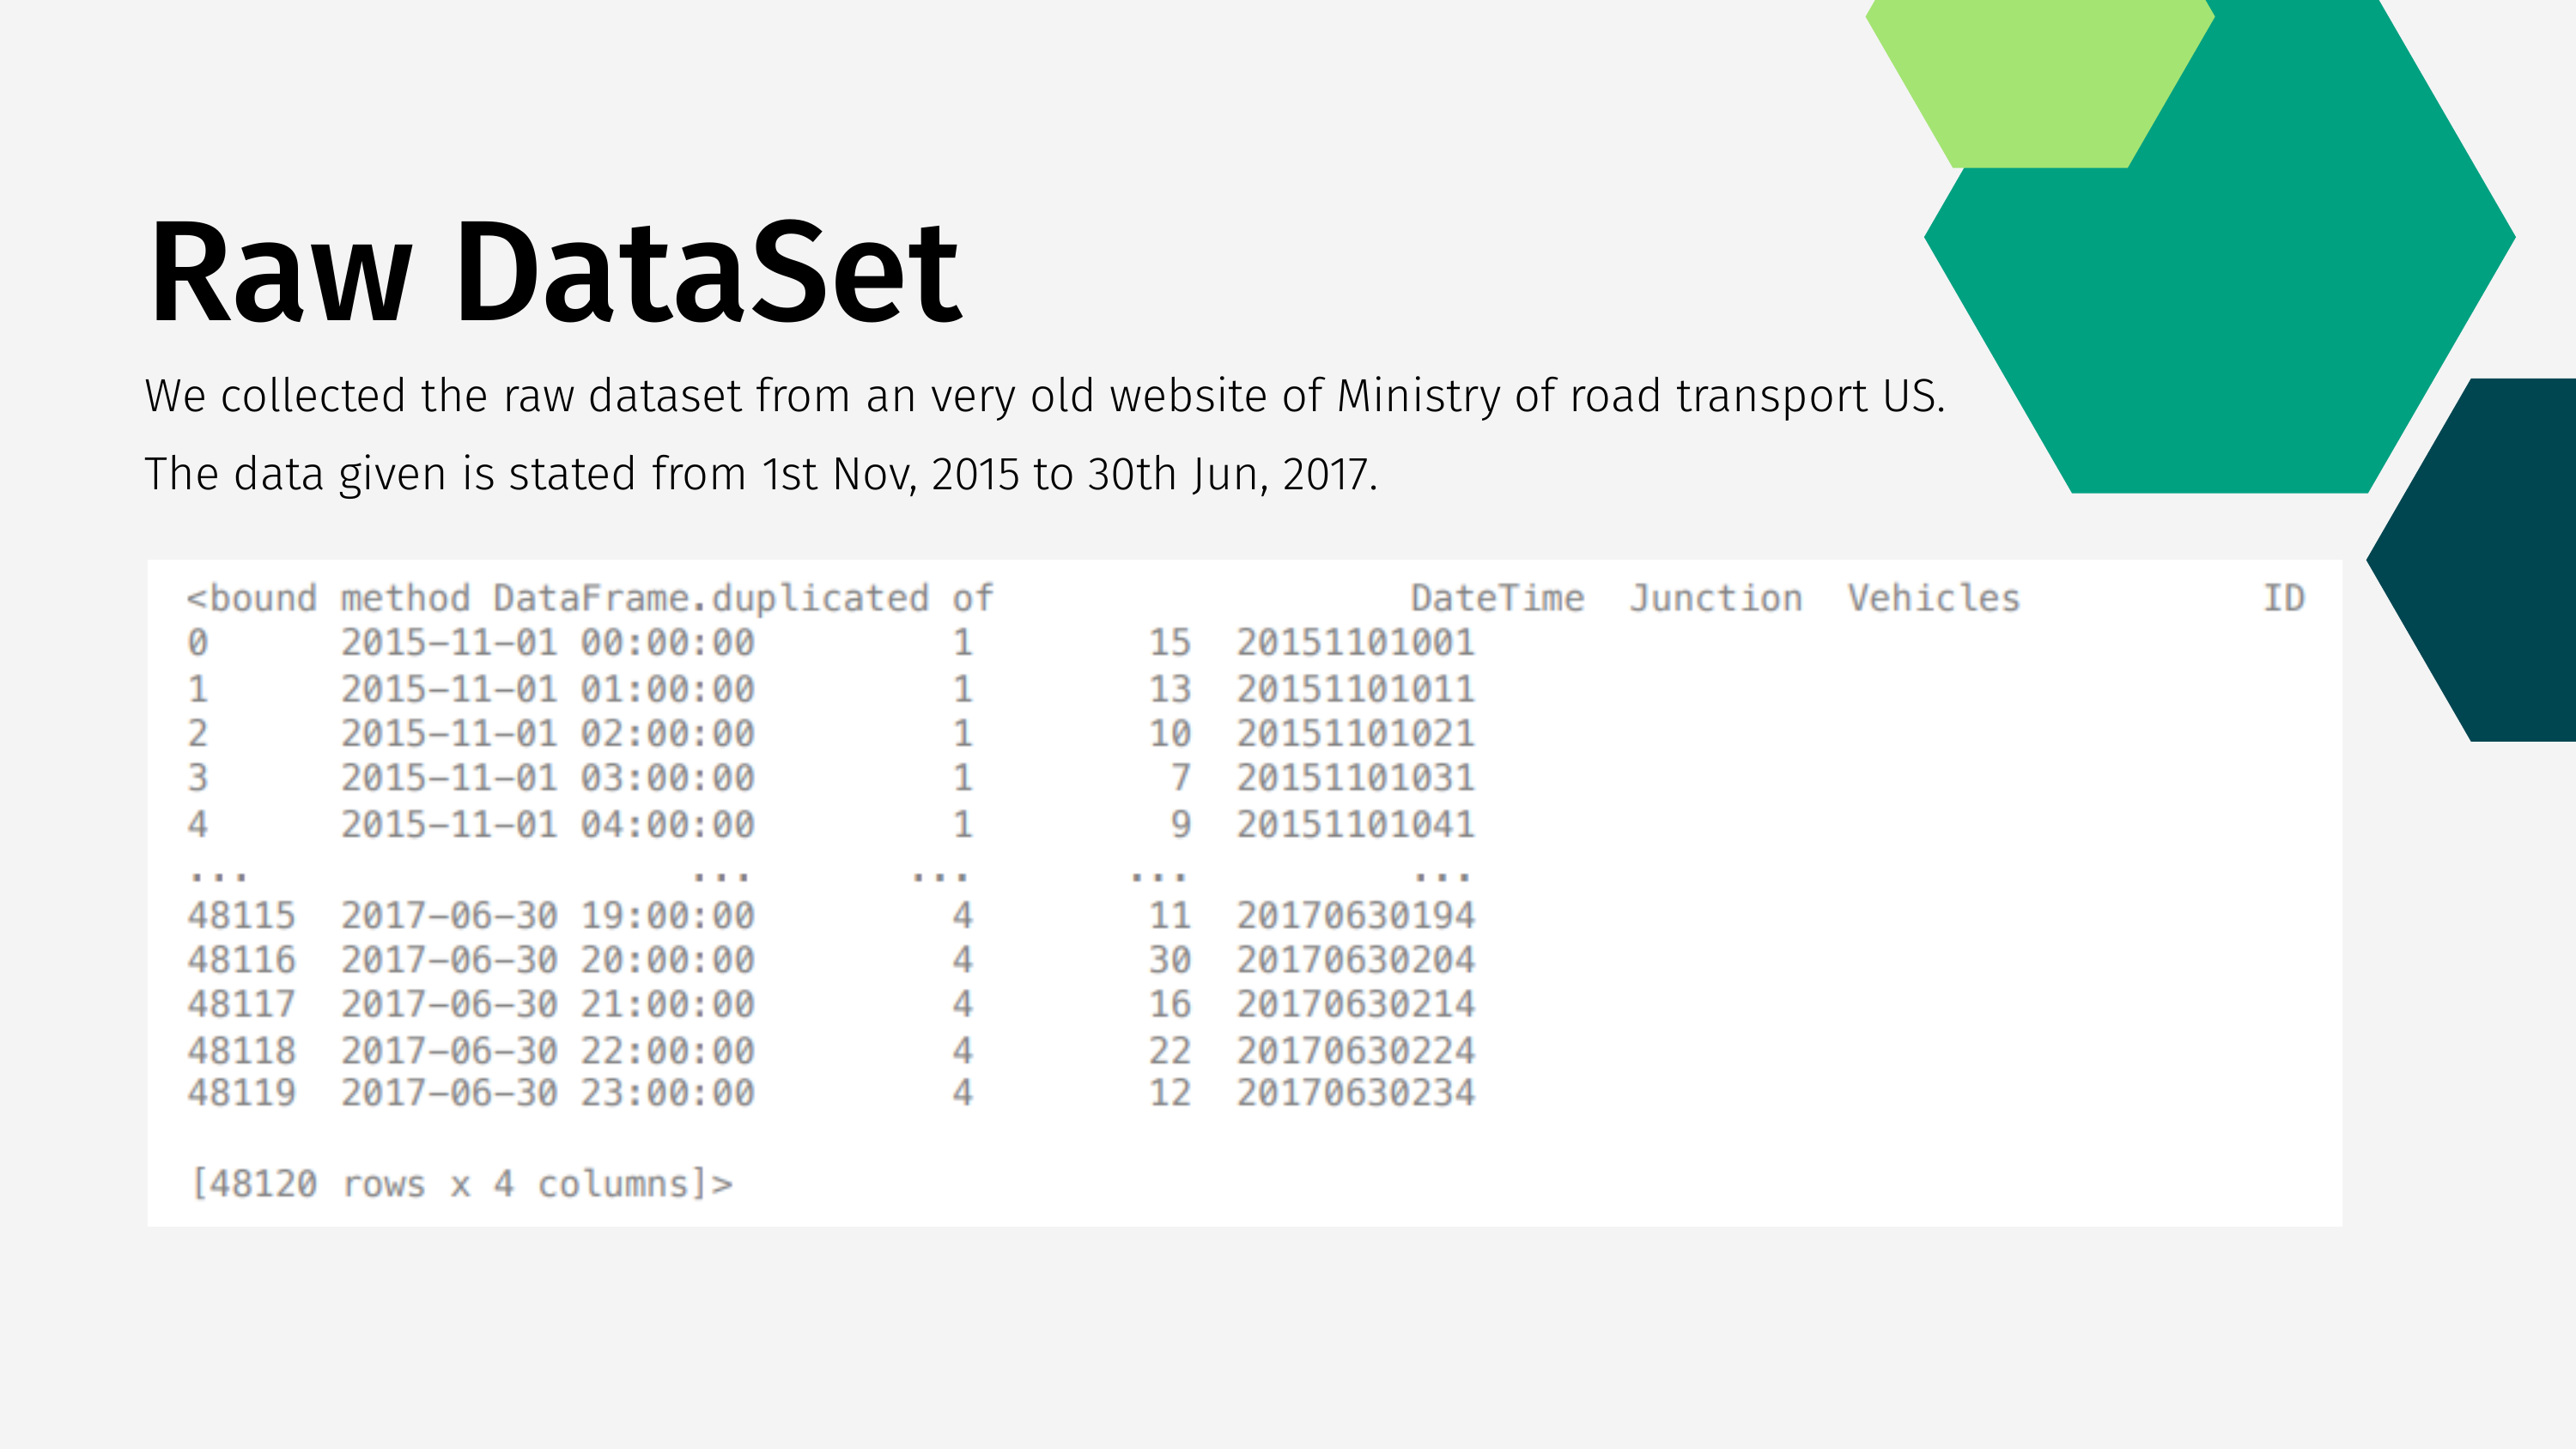

Raw DataSet
We collected the raw dataset from an very old website of Ministry of road transport US.
The data given is stated from 1st Nov, 2015 to 30th Jun, 2017.